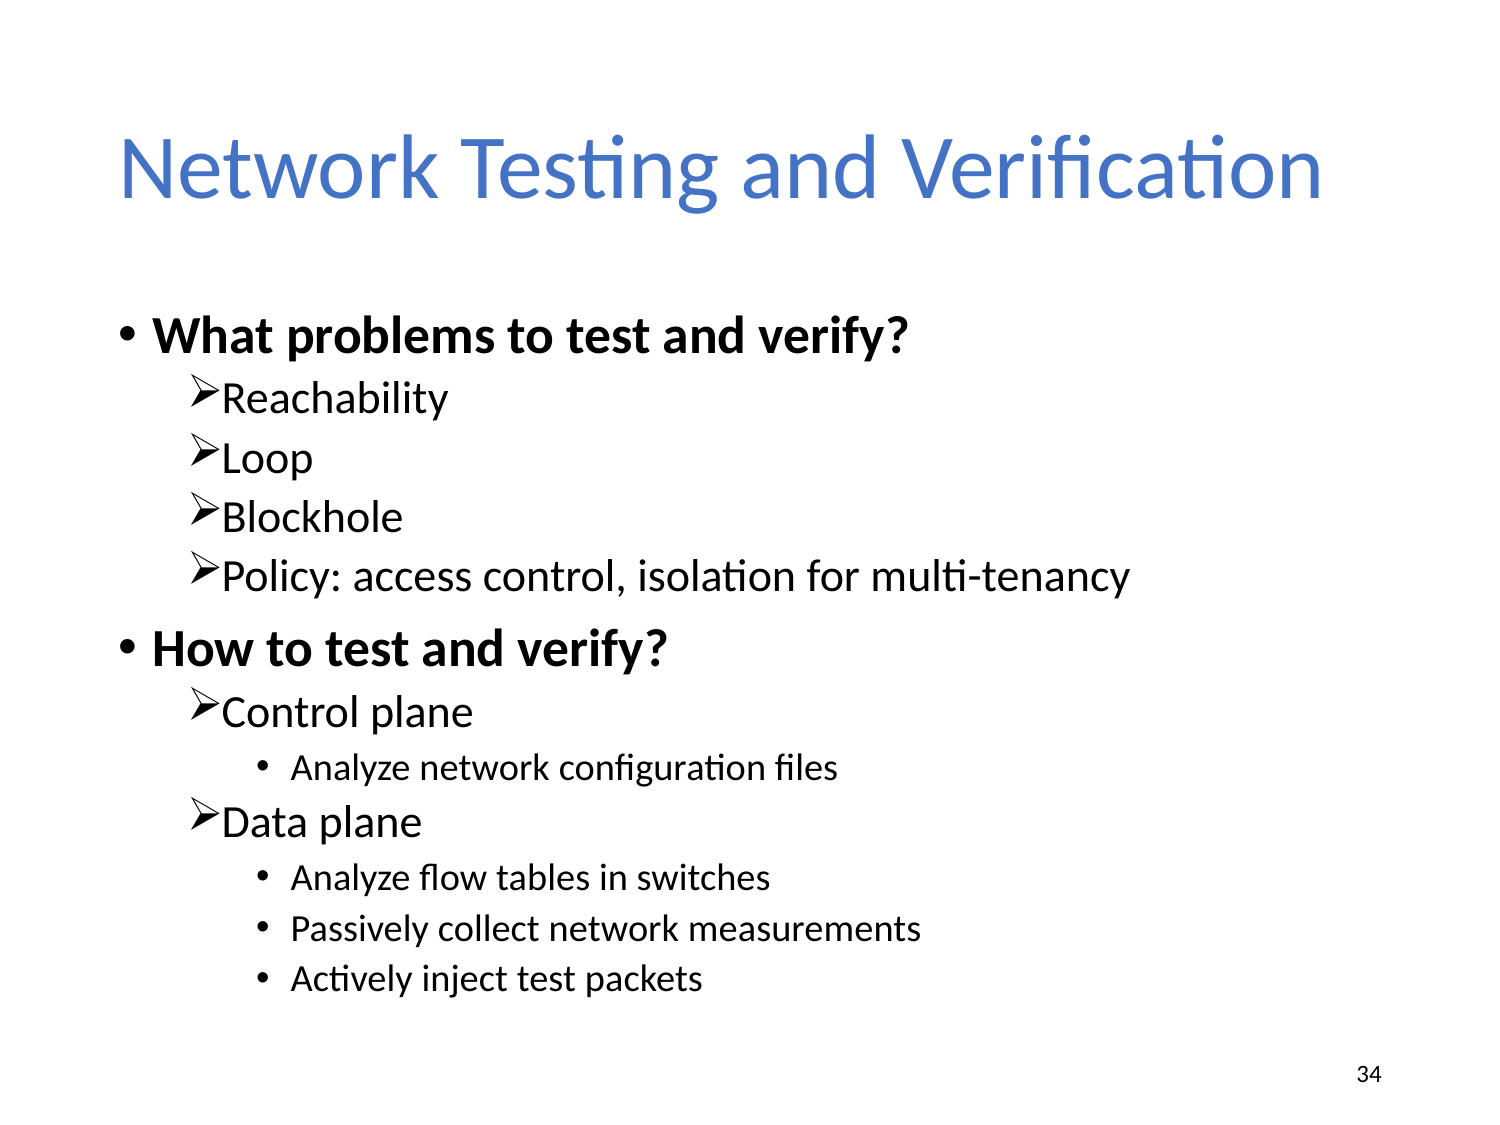

# Network Testing and Verification
What problems to test and verify?
Reachability
Loop
Blockhole
Policy: access control, isolation for multi-tenancy
How to test and verify?
Control plane
Analyze network configuration files
Data plane
Analyze flow tables in switches
Passively collect network measurements
Actively inject test packets
34